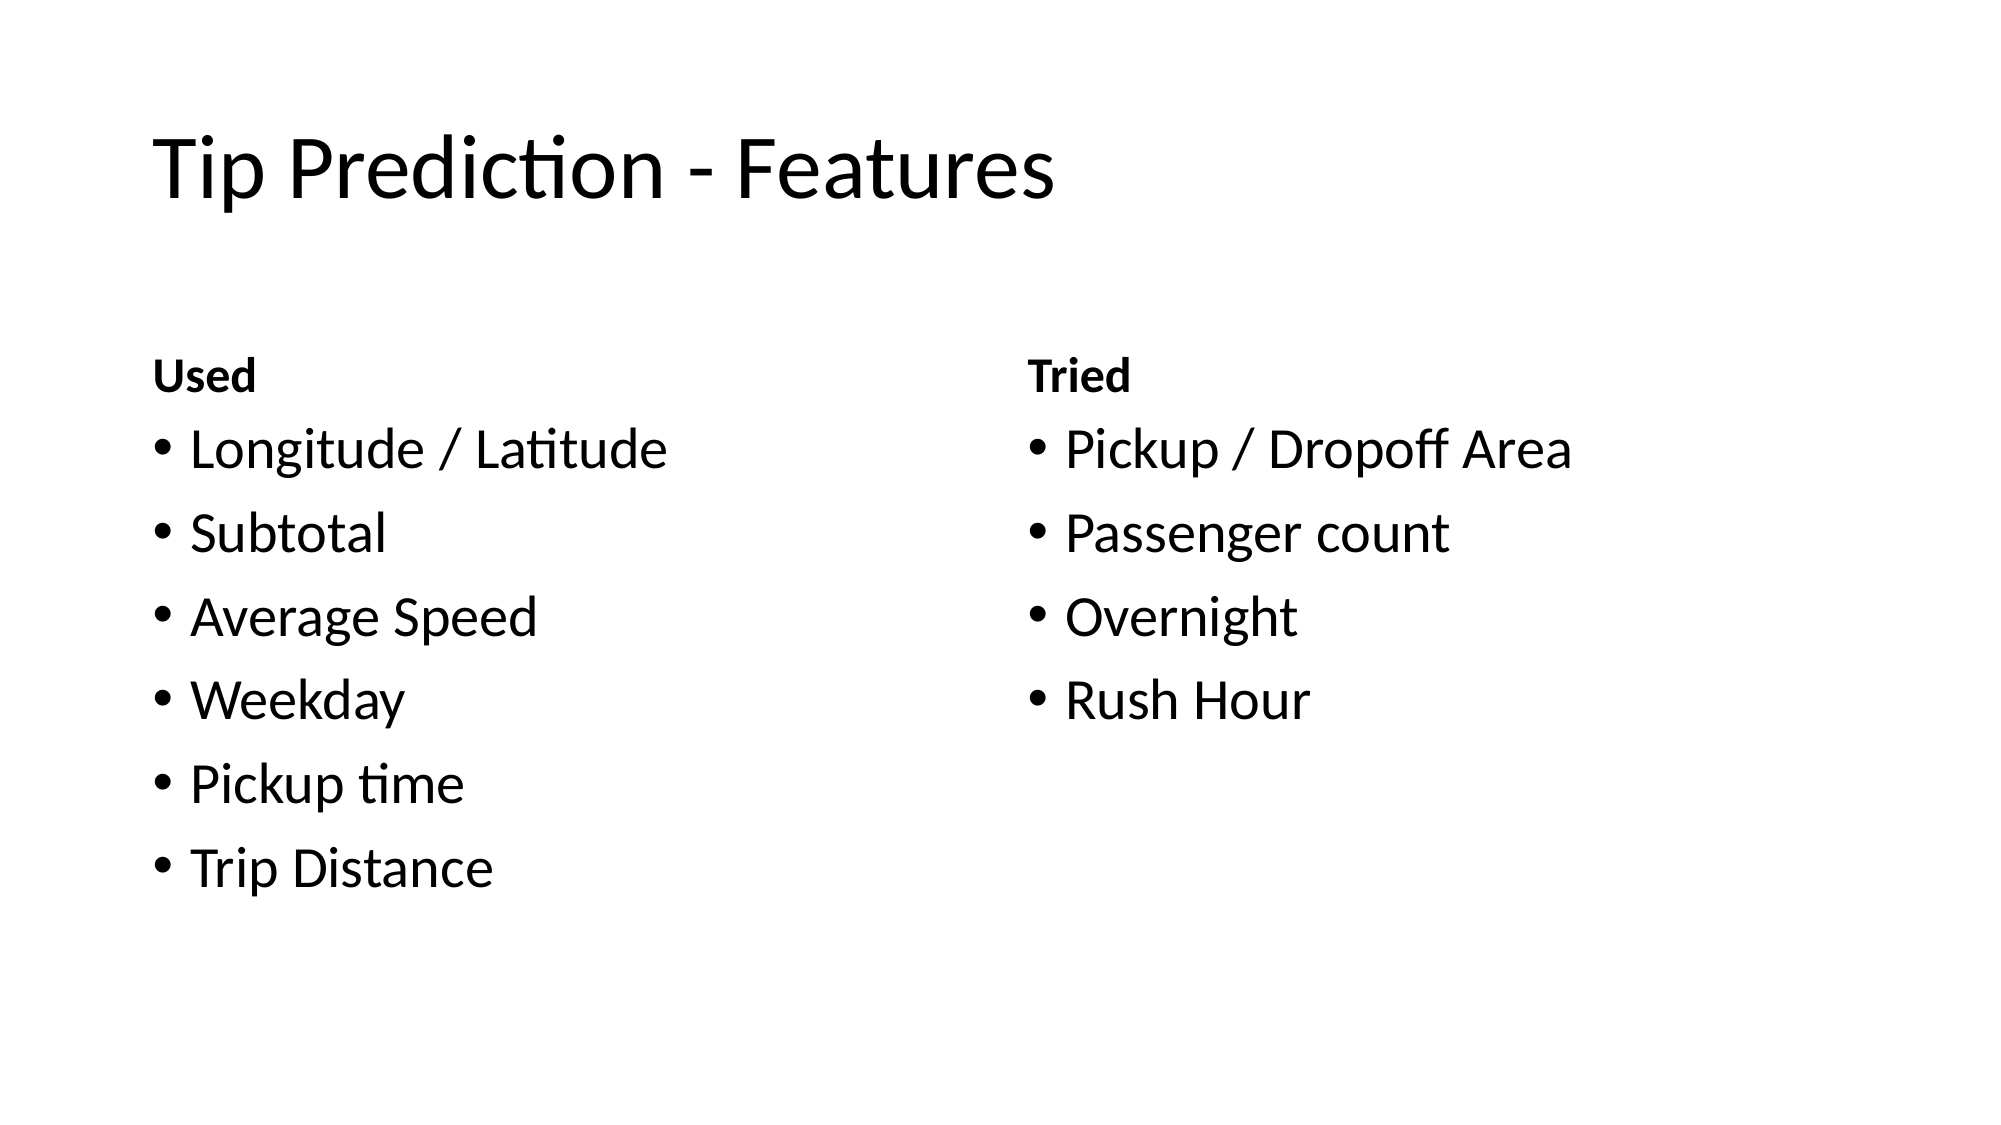

# Tip Prediction - Features
Used
Tried
Longitude / Latitude
Subtotal
Average Speed
Weekday
Pickup time
Trip Distance

Pickup / Dropoff Area
Passenger count
Overnight
Rush Hour